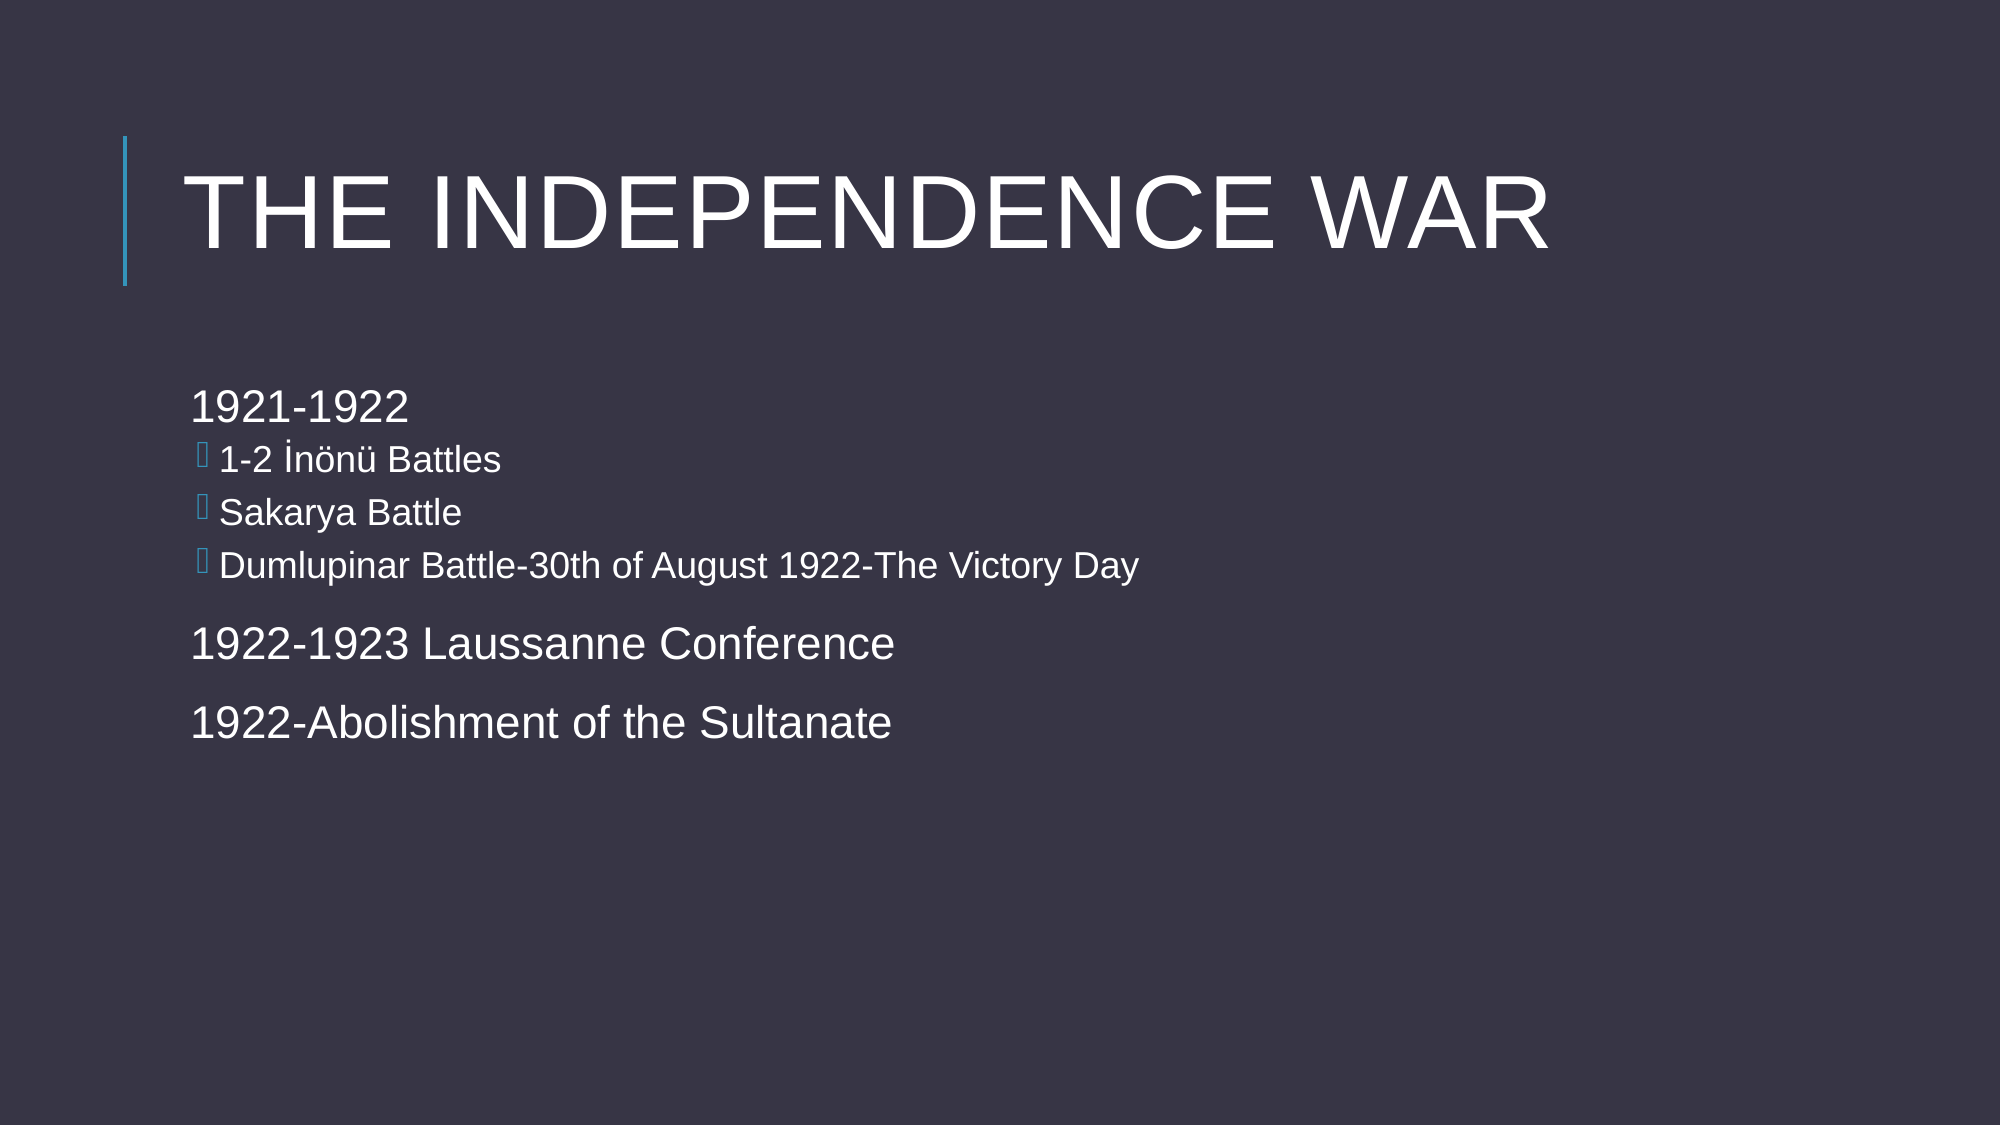

# The Independence War
1921-1922
1-2 İnönü Battles
Sakarya Battle
Dumlupinar Battle-30th of August 1922-The Victory Day
1922-1923 Laussanne Conference
1922-Abolishment of the Sultanate